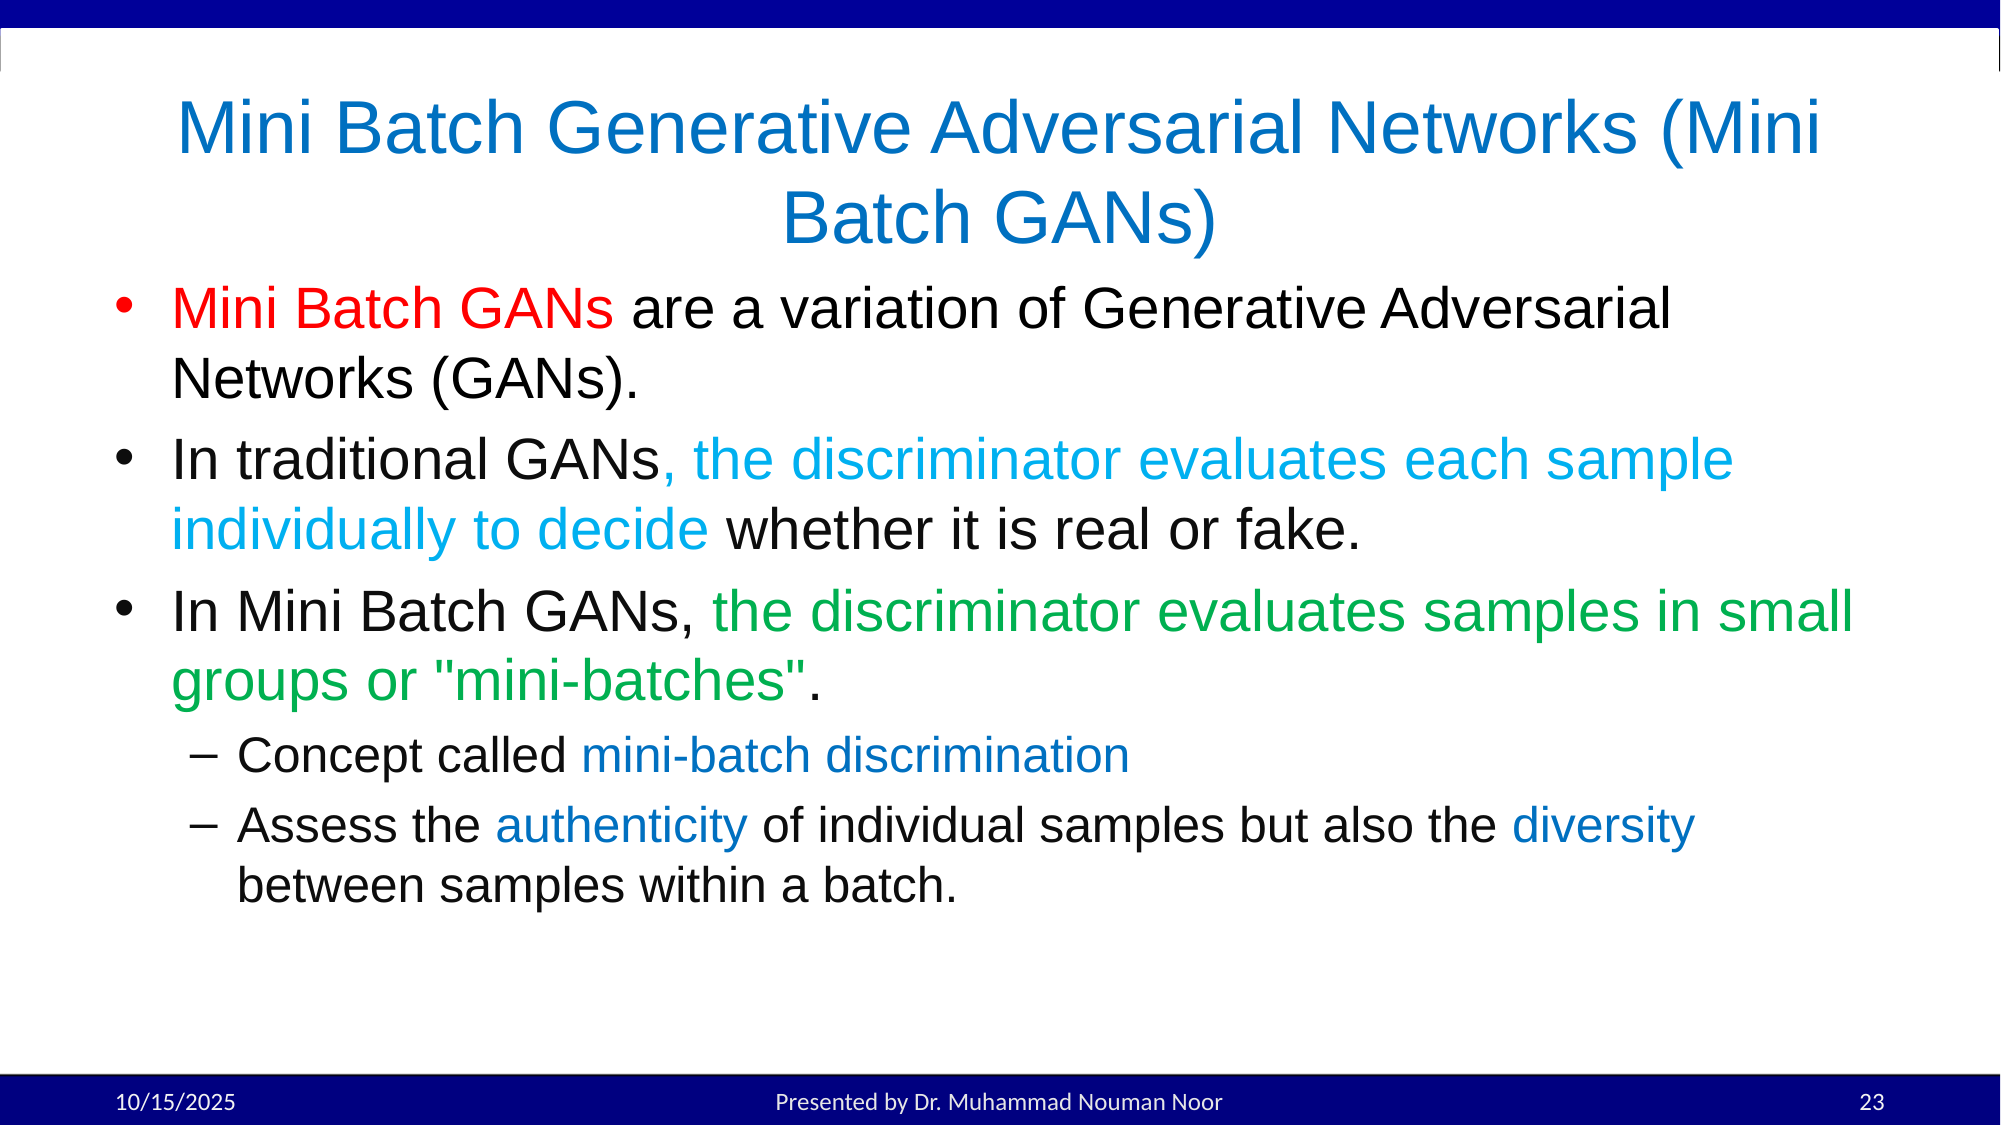

# Mini Batch Generative Adversarial Networks (Mini Batch GANs)
Mini Batch GANs are a variation of Generative Adversarial Networks (GANs).
In traditional GANs, the discriminator evaluates each sample individually to decide whether it is real or fake.
In Mini Batch GANs, the discriminator evaluates samples in small groups or "mini-batches".
Concept called mini-batch discrimination
Assess the authenticity of individual samples but also the diversity between samples within a batch.

10/15/2025
Presented by Dr. Muhammad Nouman Noor
23